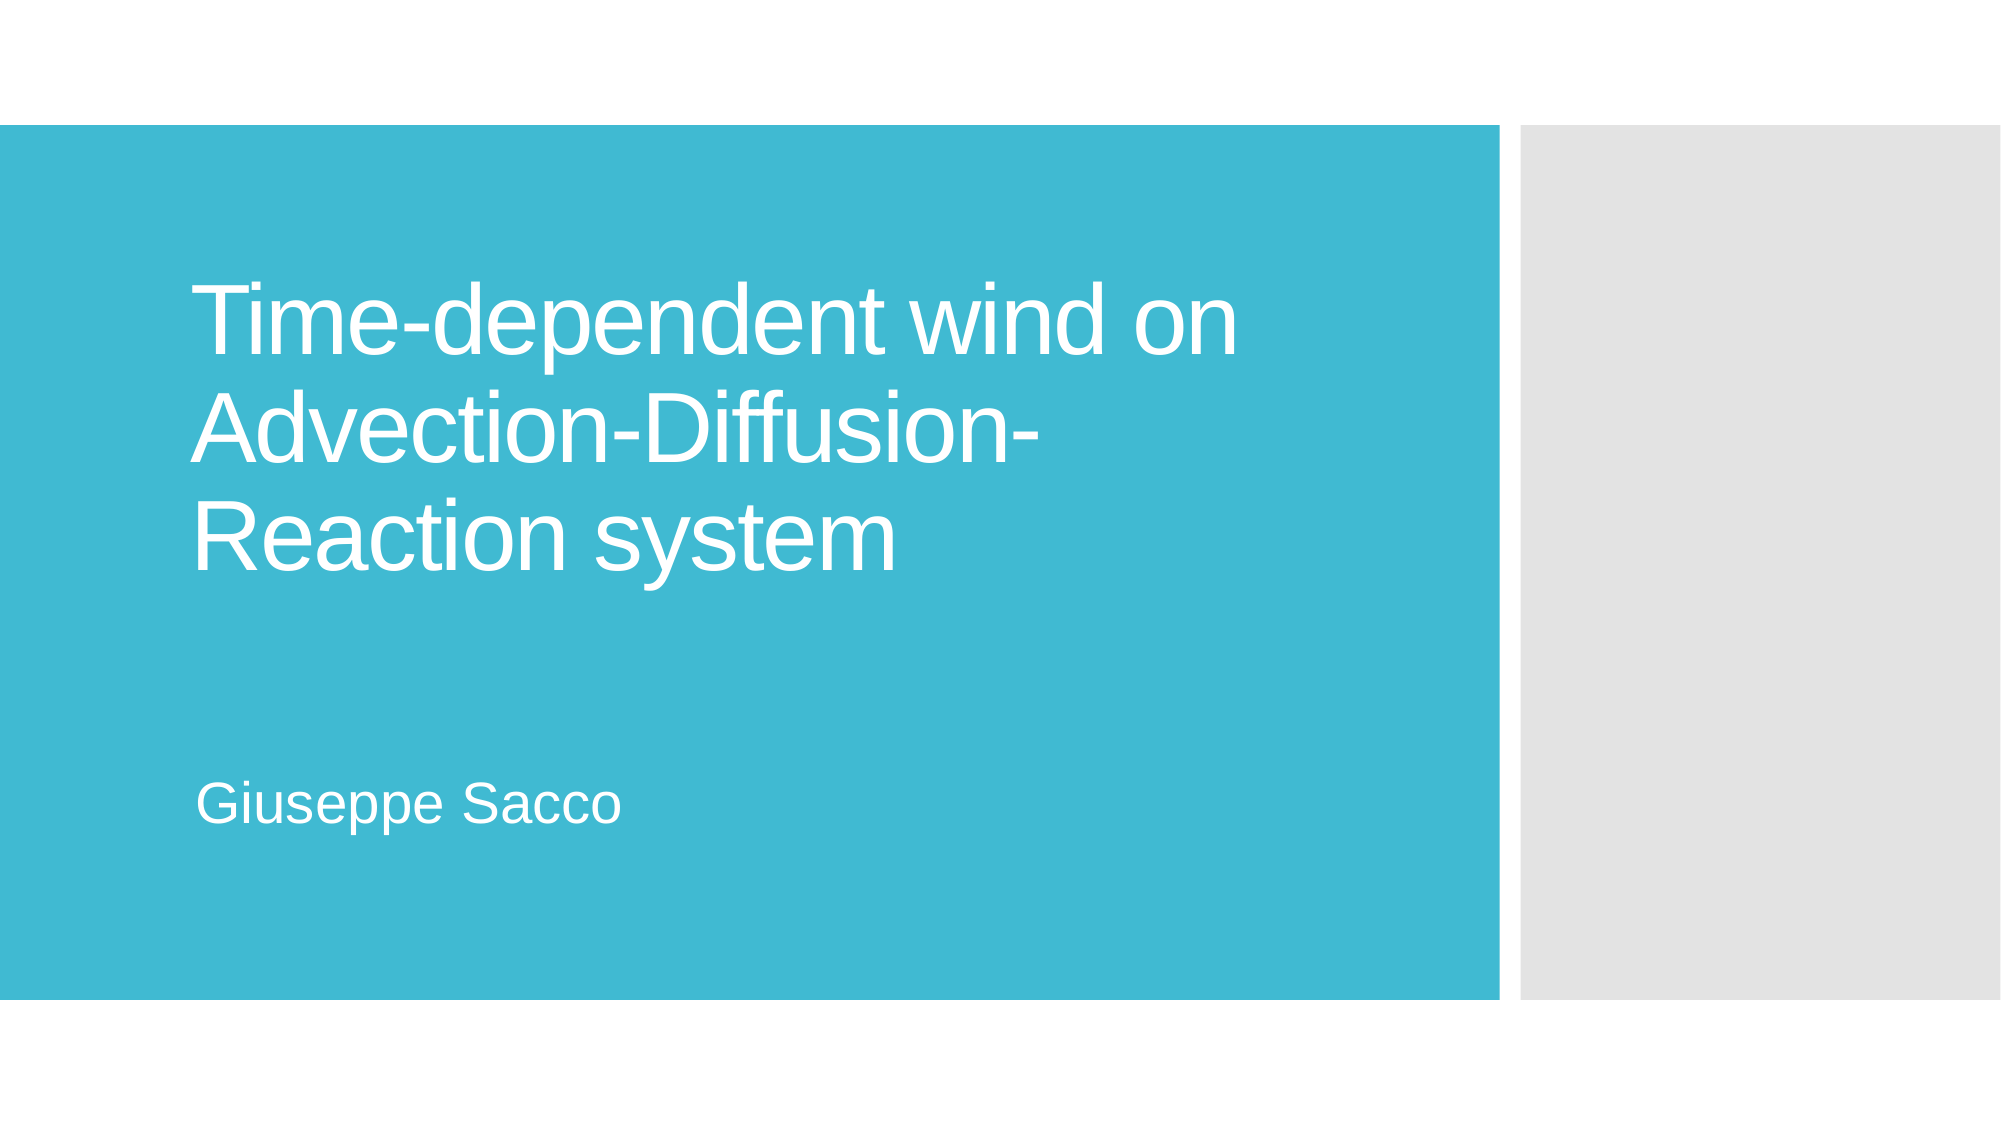

# Time-dependent wind on Advection-Diffusion-Reaction system
Giuseppe Sacco